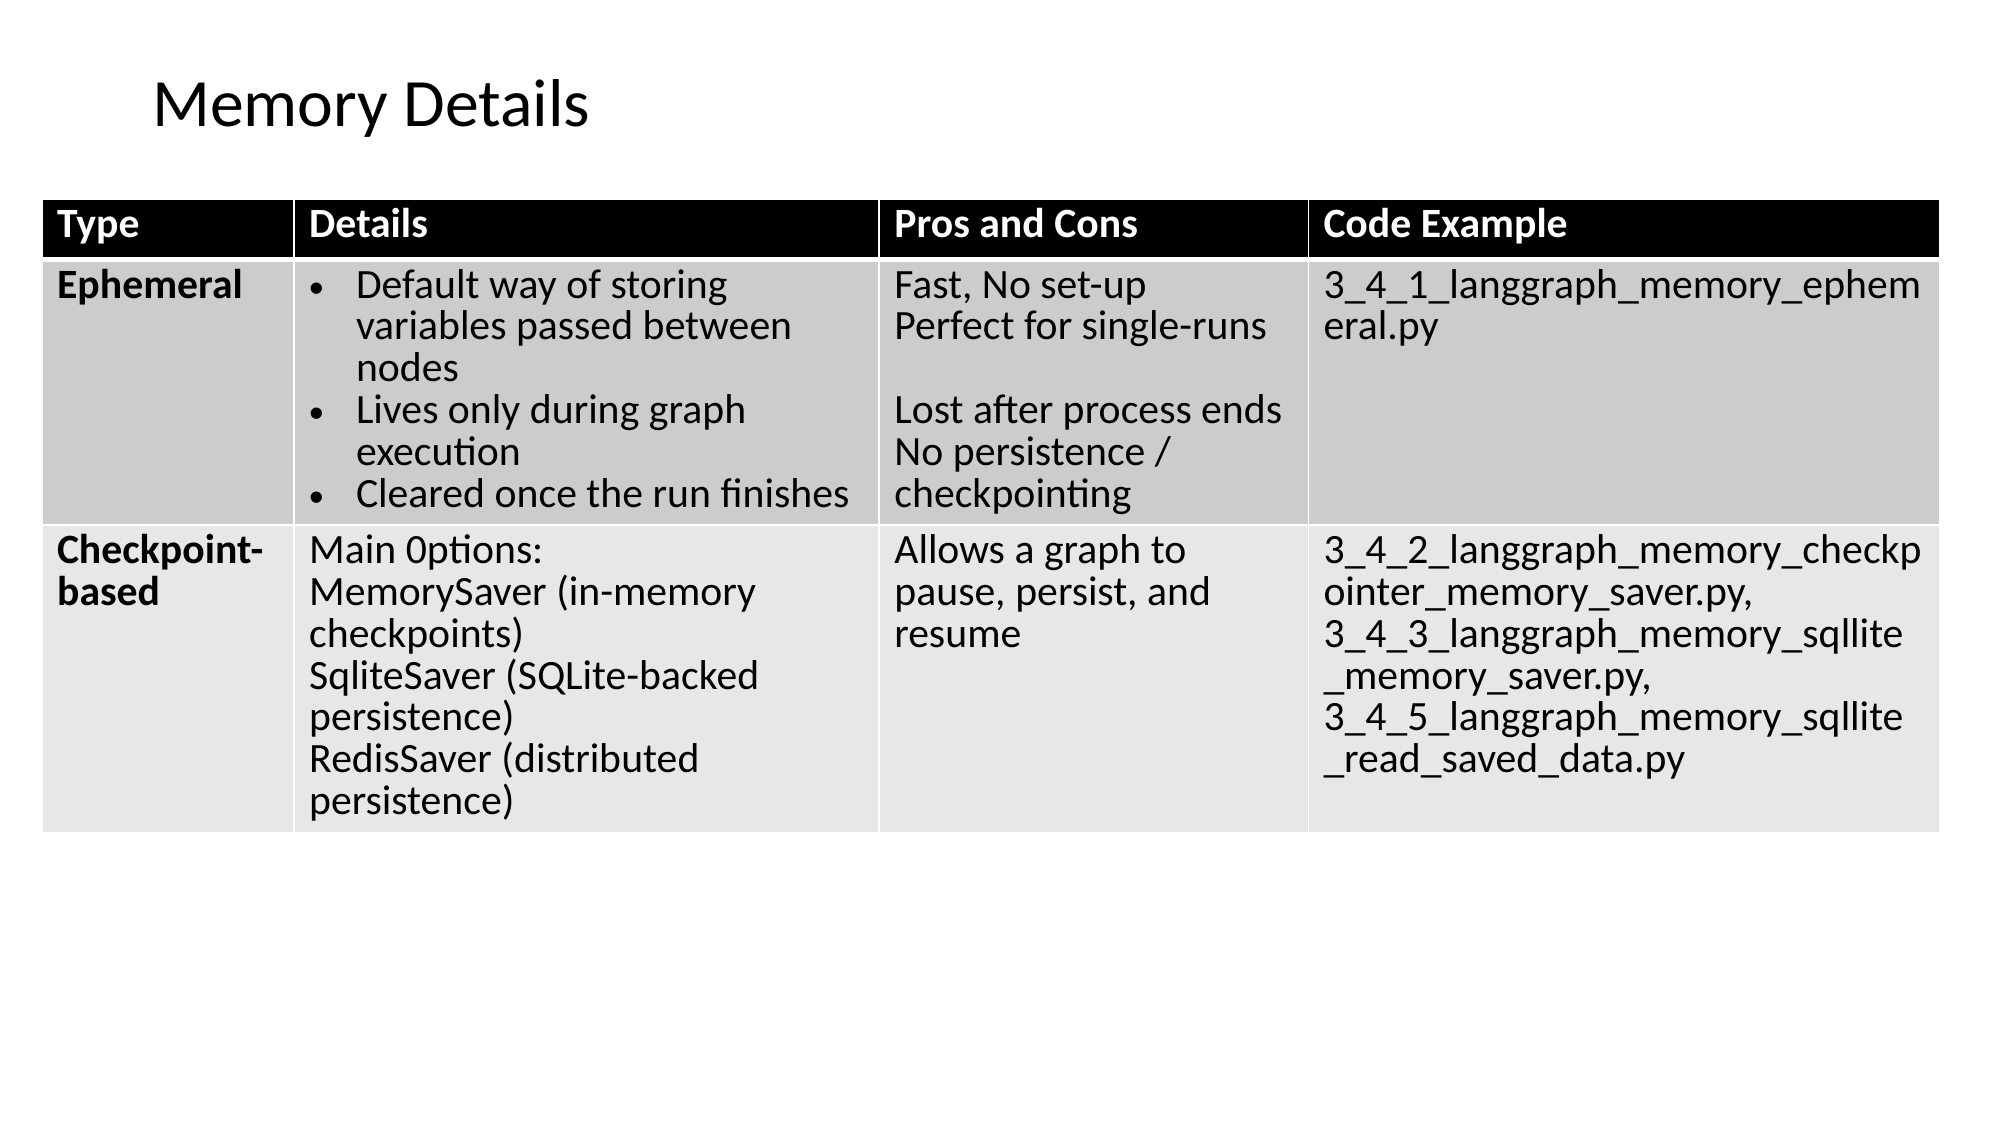

# Memory Details
| Type | Details | Pros and Cons | Code Example |
| --- | --- | --- | --- |
| Ephemeral | Default way of storing variables passed between nodes Lives only during graph execution Cleared once the run finishes | Fast, No set-up Perfect for single-runs Lost after process ends No persistence / checkpointing | 3\_4\_1\_langgraph\_memory\_ephemeral.py |
| Checkpoint-based | Main 0ptions: MemorySaver (in-memory checkpoints) SqliteSaver (SQLite-backed persistence) RedisSaver (distributed persistence) | Allows a graph to pause, persist, and resume | 3\_4\_2\_langgraph\_memory\_checkpointer\_memory\_saver.py, 3\_4\_3\_langgraph\_memory\_sqllite\_memory\_saver.py, 3\_4\_5\_langgraph\_memory\_sqllite\_read\_saved\_data.py |